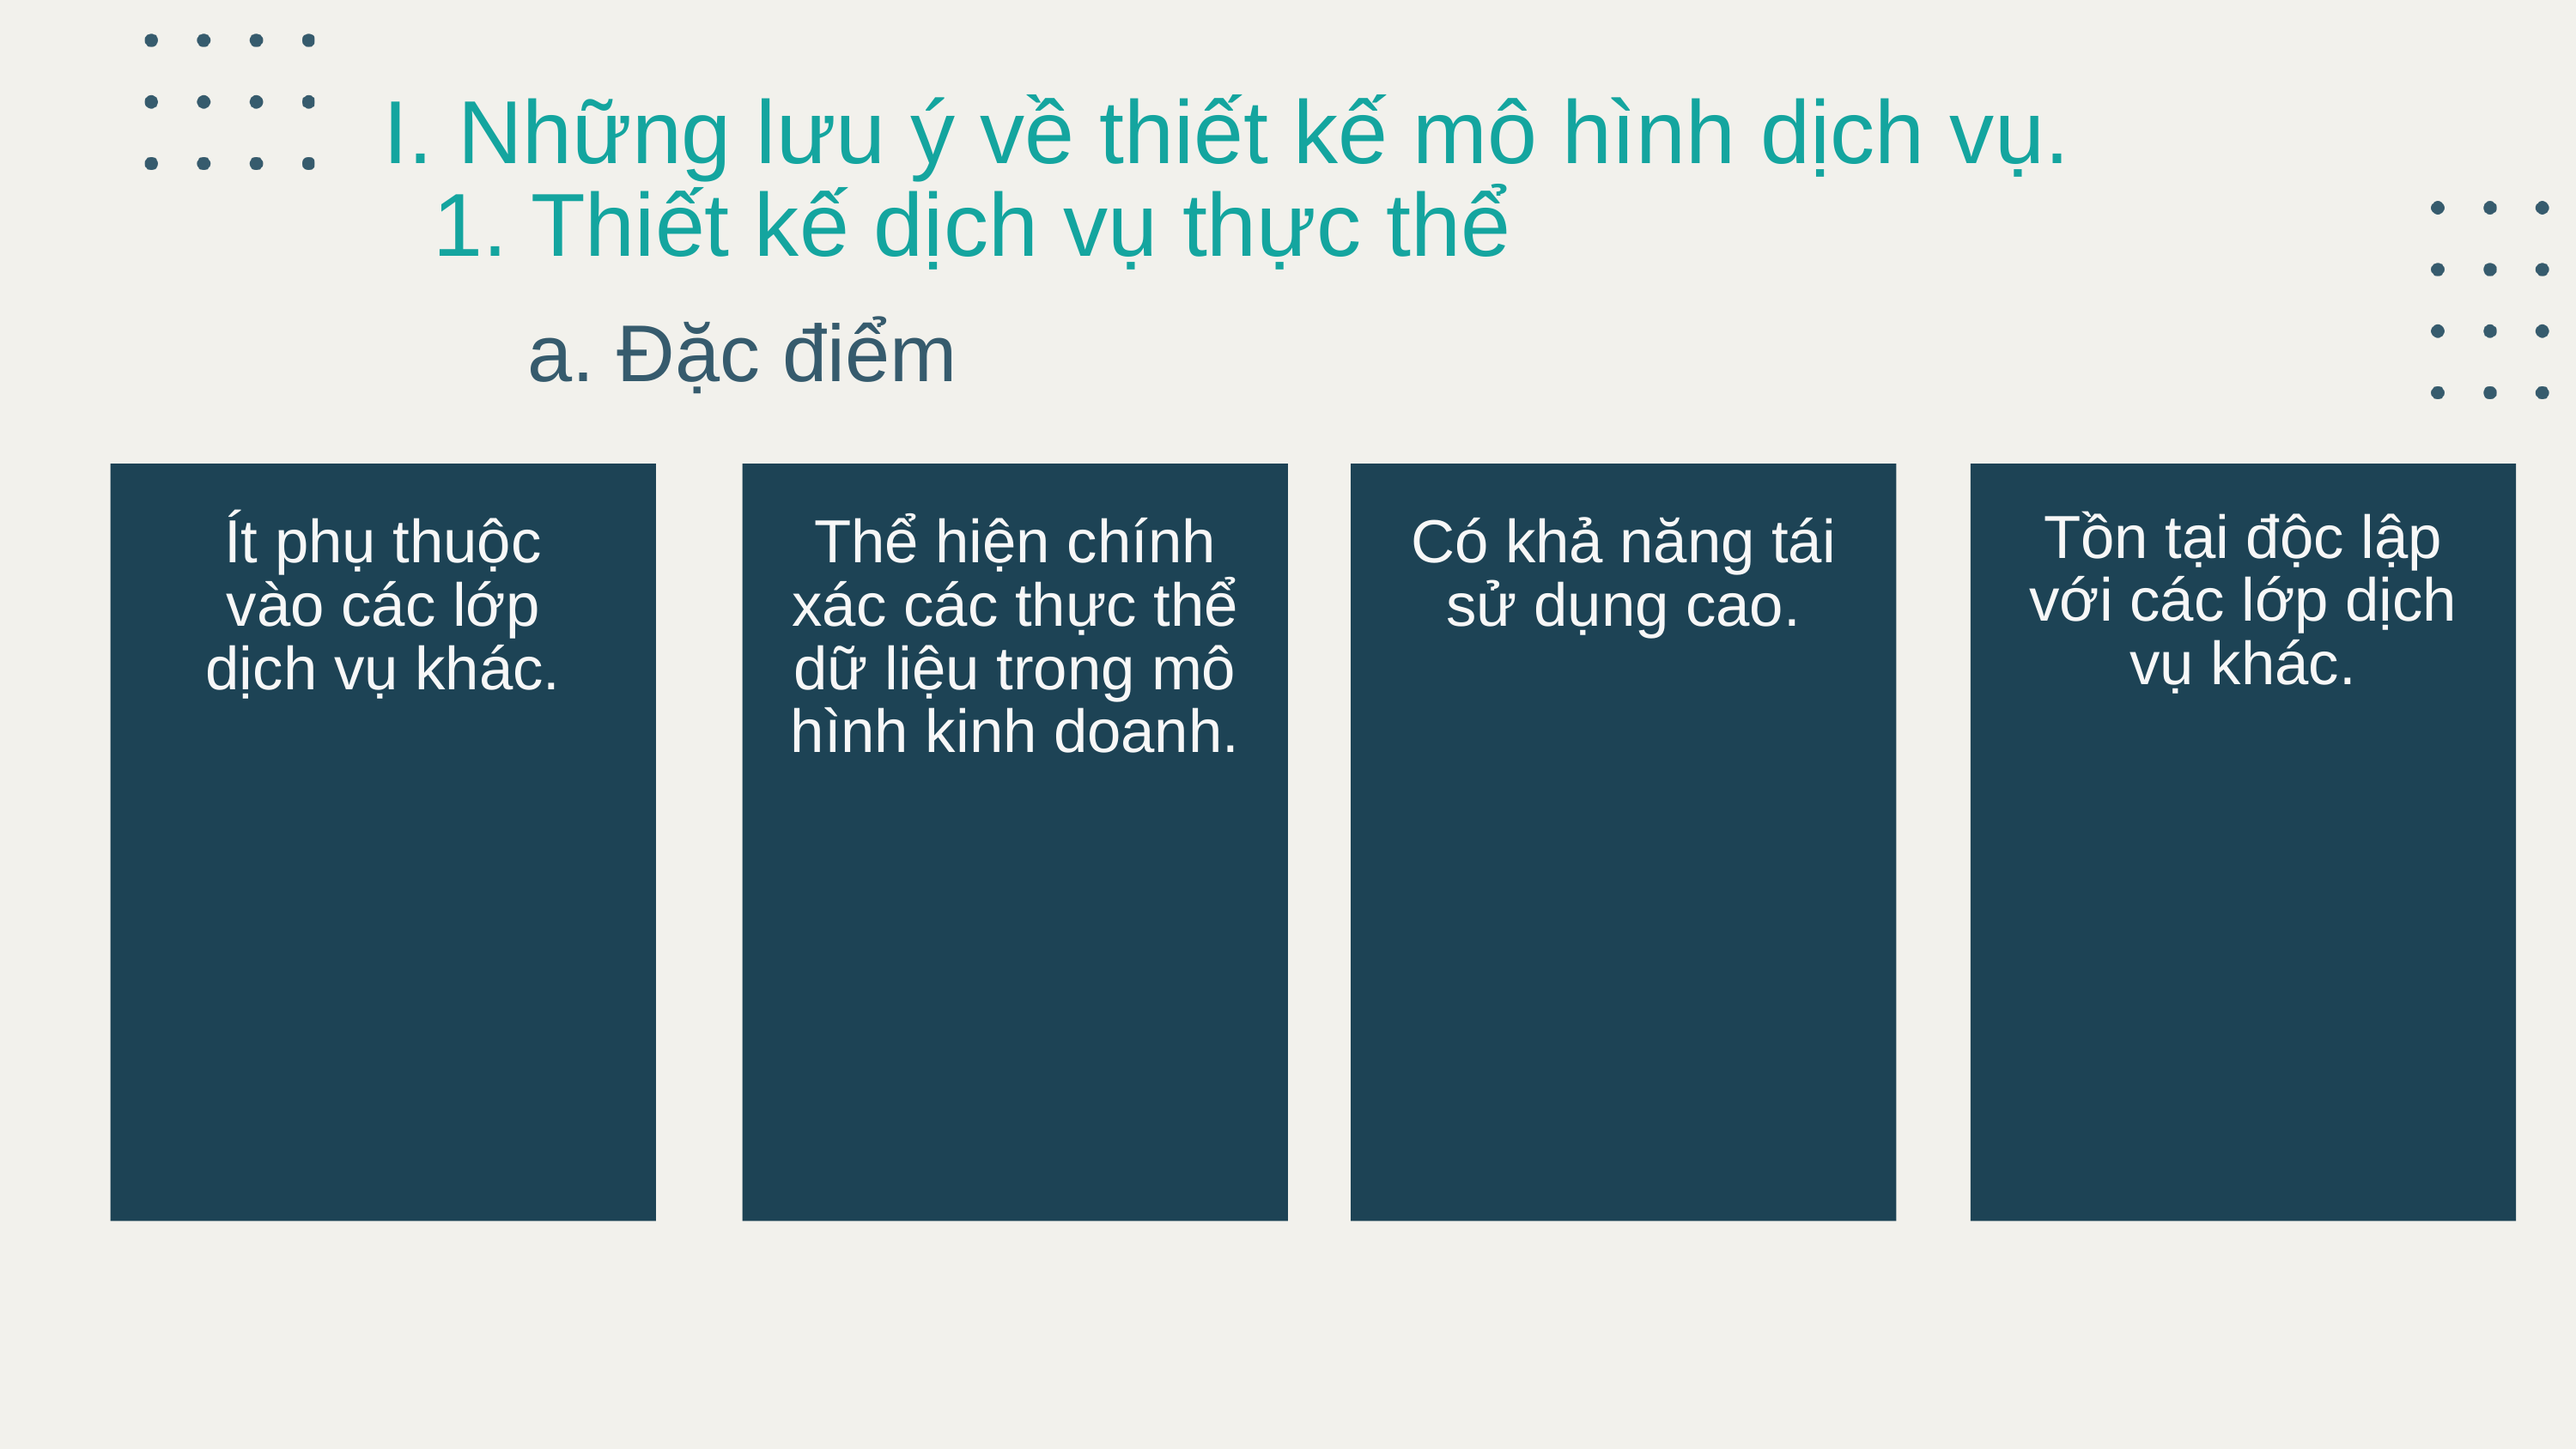

I. Những lưu ý về thiết kế mô hình dịch vụ.
  1. Thiết kế dịch vụ thực thể

a. Đặc điểm

Tồn tại độc lập với các lớp dịch vụ khác.
Ít phụ thuộc vào các lớp dịch vụ khác.
Thể hiện chính xác các thực thể dữ liệu trong mô hình kinh doanh.
Có khả năng tái sử dụng cao.